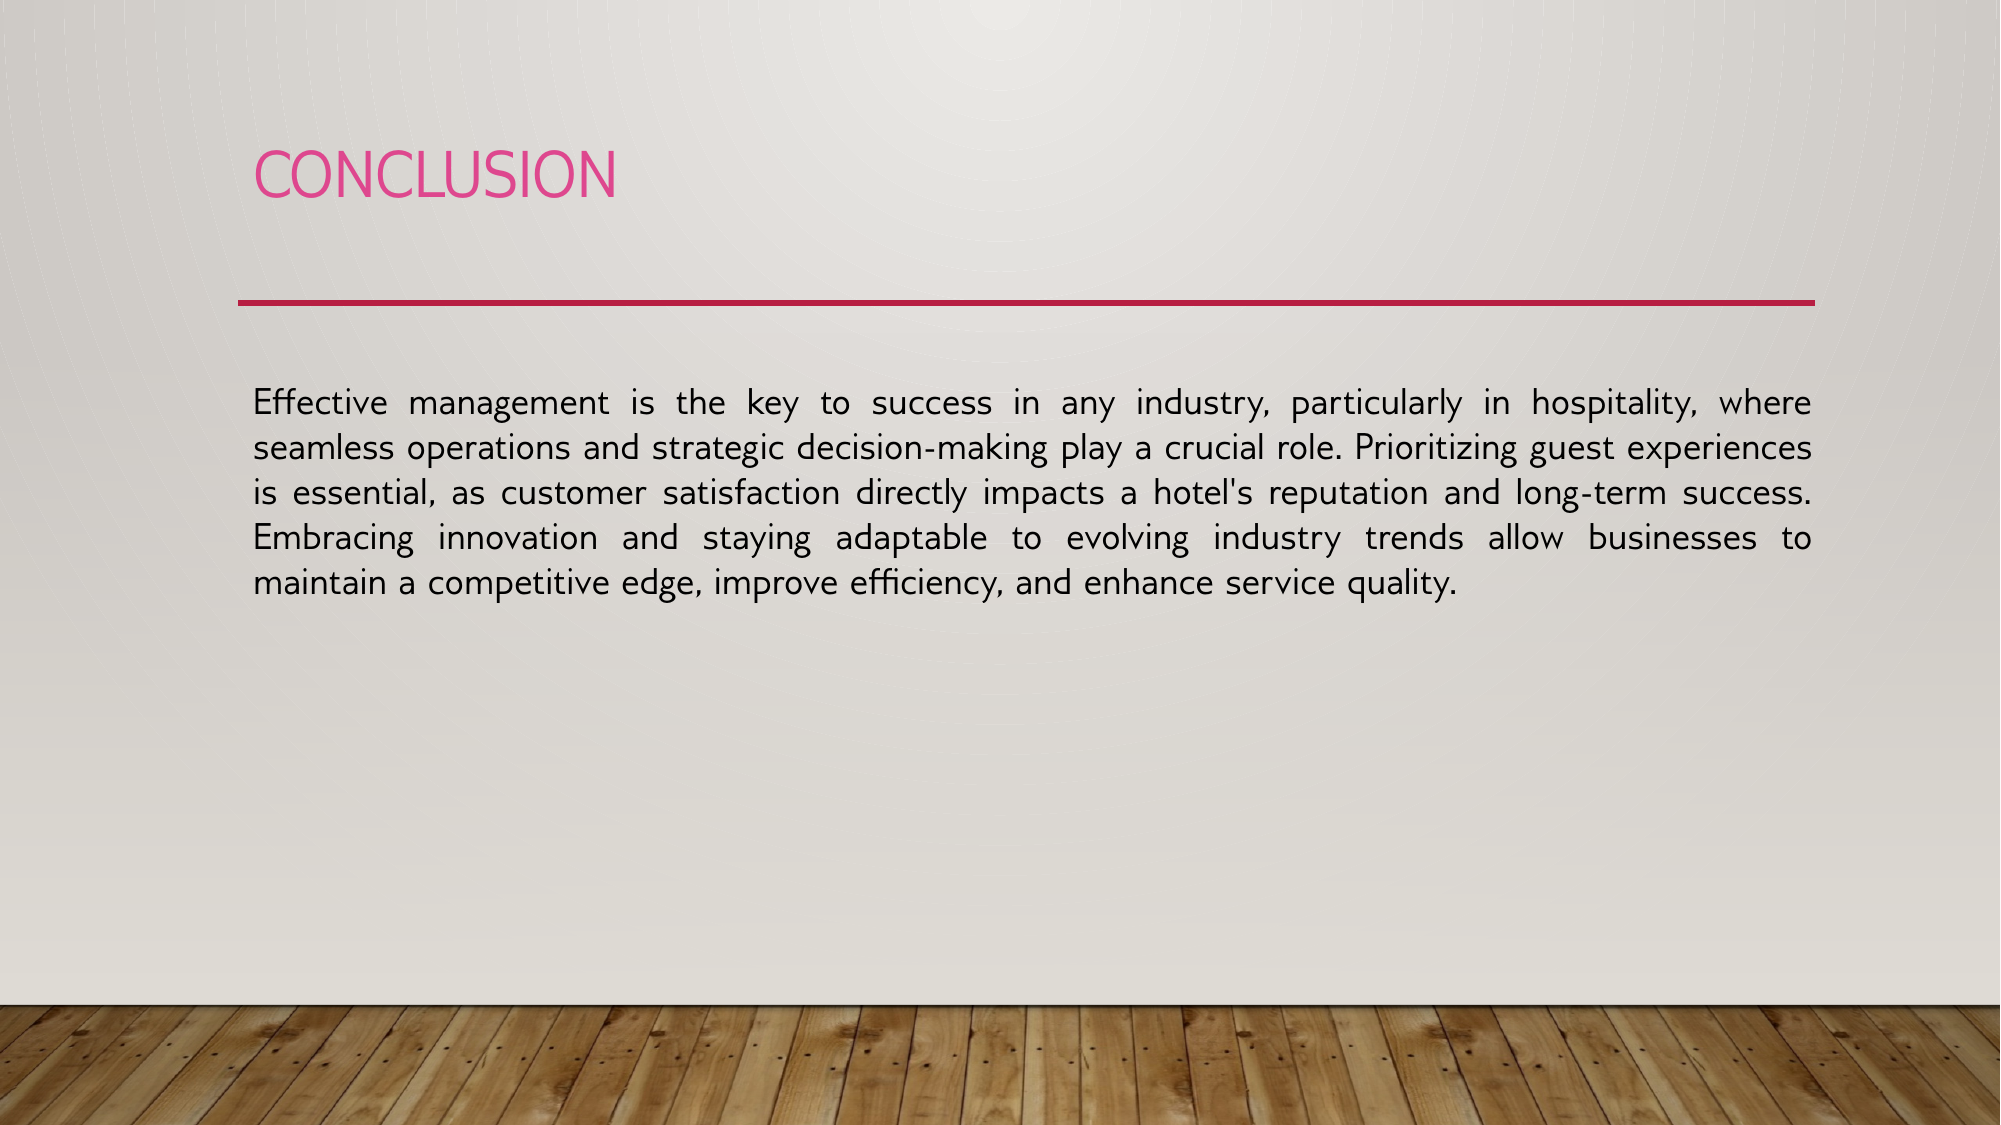

# Conclusion
Effective management is the key to success in any industry, particularly in hospitality, where seamless operations and strategic decision-making play a crucial role. Prioritizing guest experiences is essential, as customer satisfaction directly impacts a hotel's reputation and long-term success. Embracing innovation and staying adaptable to evolving industry trends allow businesses to maintain a competitive edge, improve efficiency, and enhance service quality.